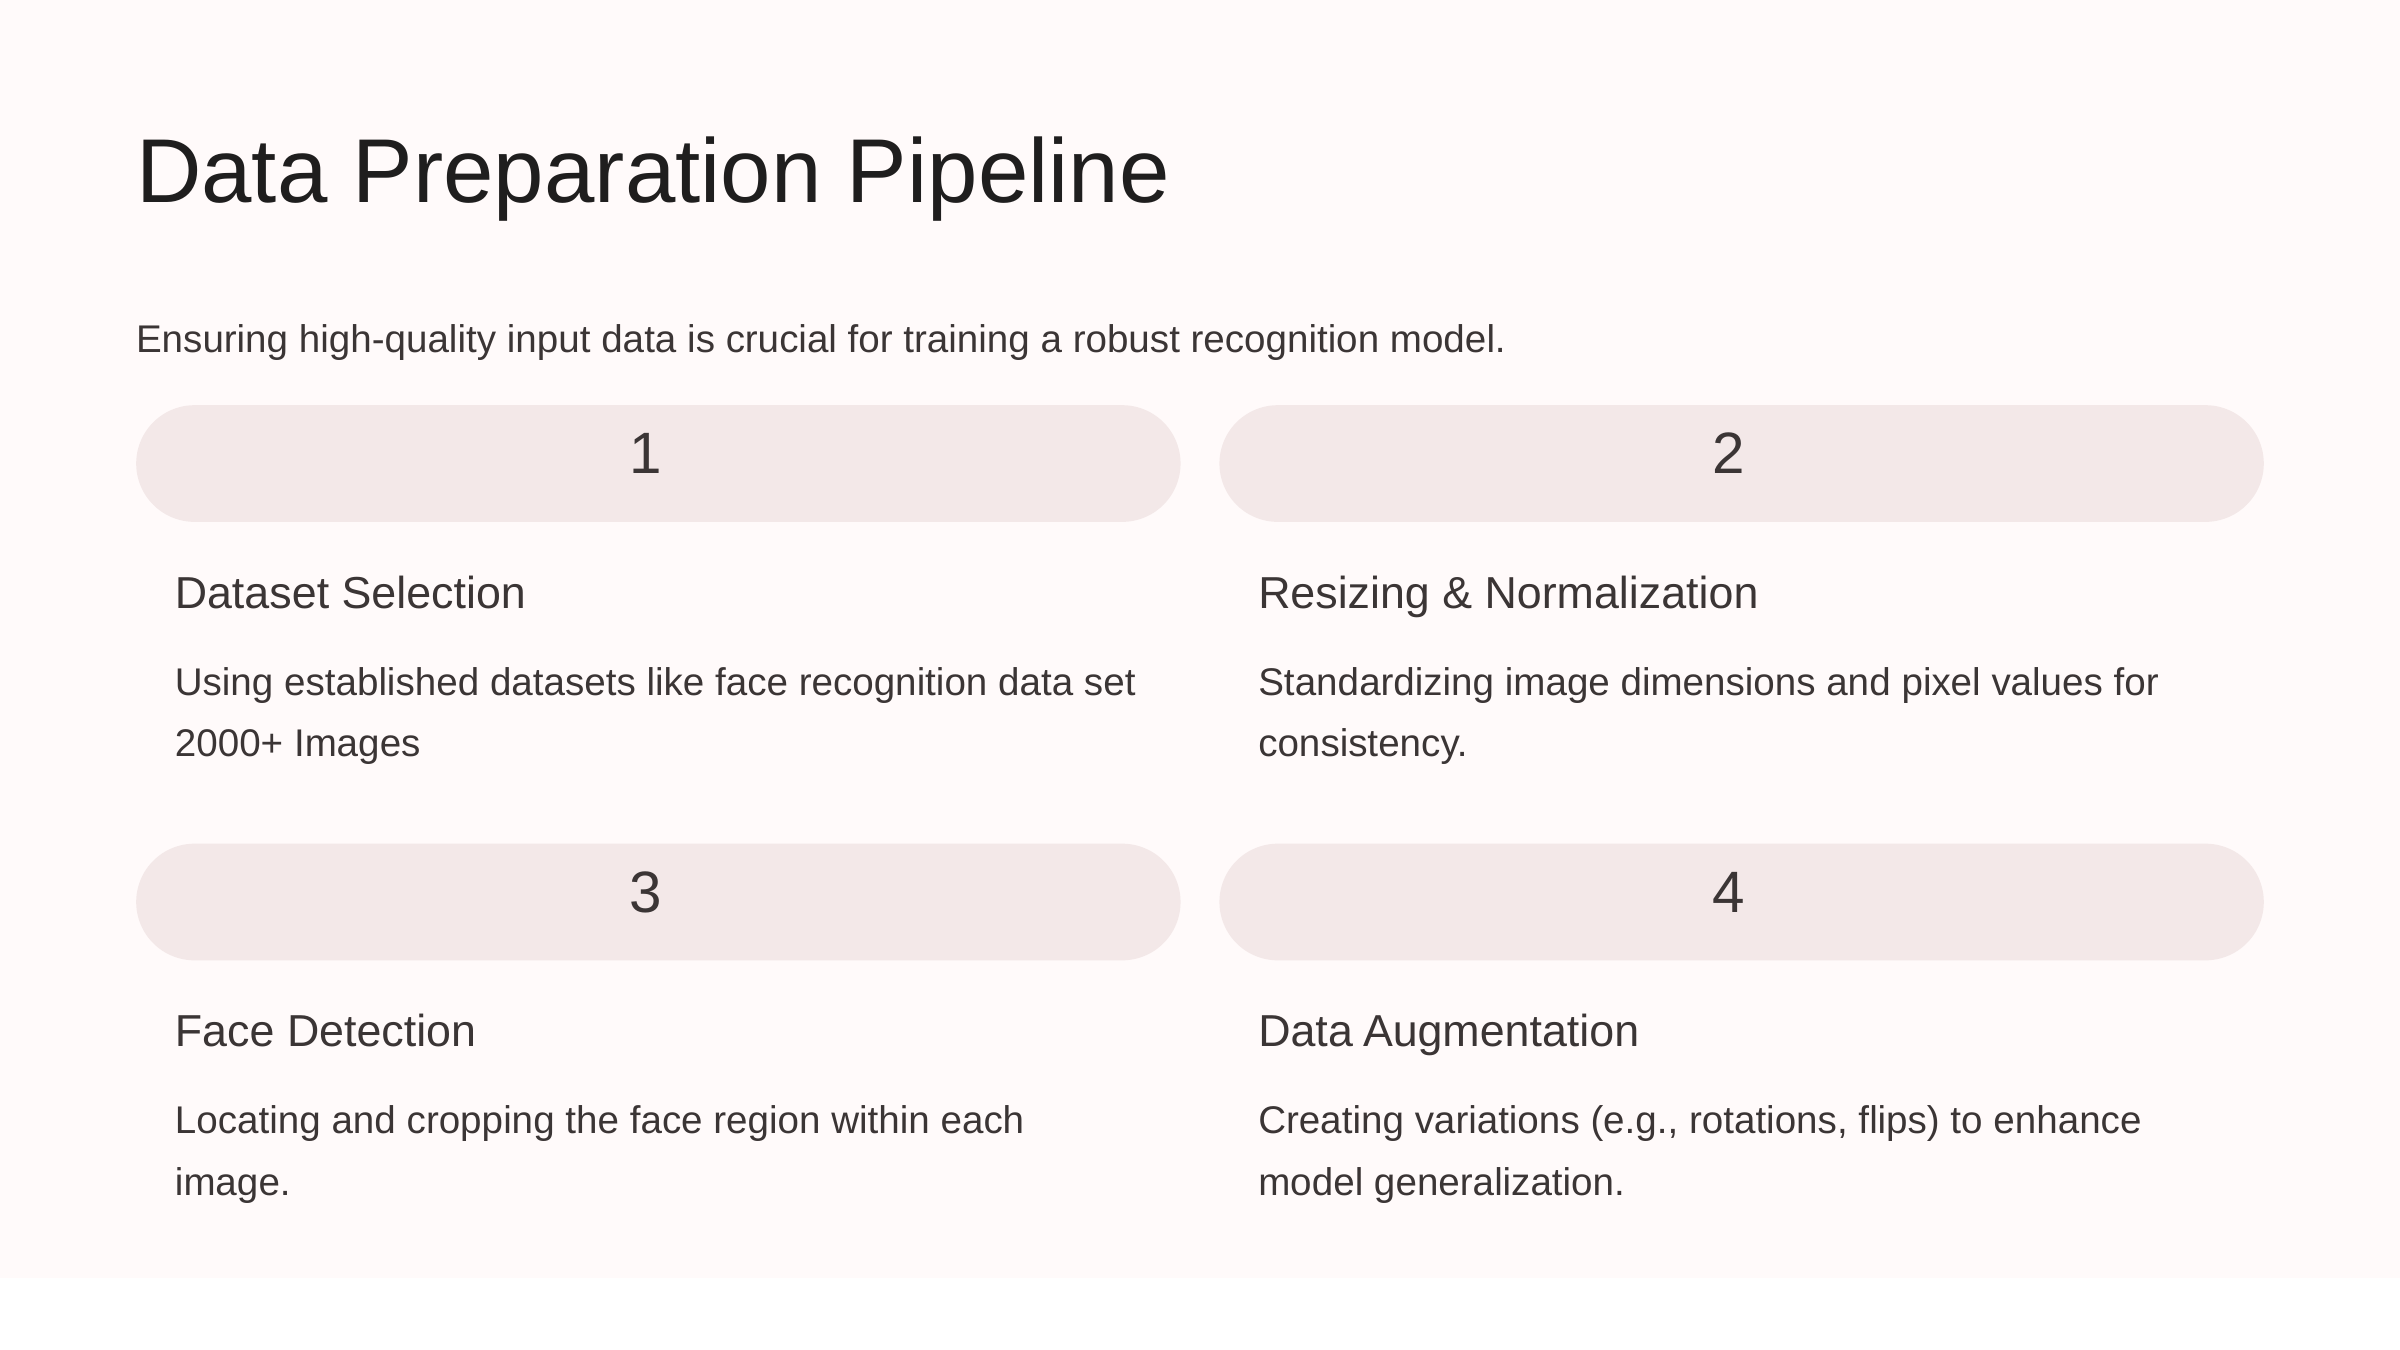

Data Preparation Pipeline
Ensuring high-quality input data is crucial for training a robust recognition model.

1
2
Dataset Selection
Resizing & Normalization
Using established datasets like face recognition data set
2000+ Images
Standardizing image dimensions and pixel values for consistency.

3
4
Face Detection
Data Augmentation
Locating and cropping the face region within each image.
Creating variations (e.g., rotations, flips) to enhance model generalization.